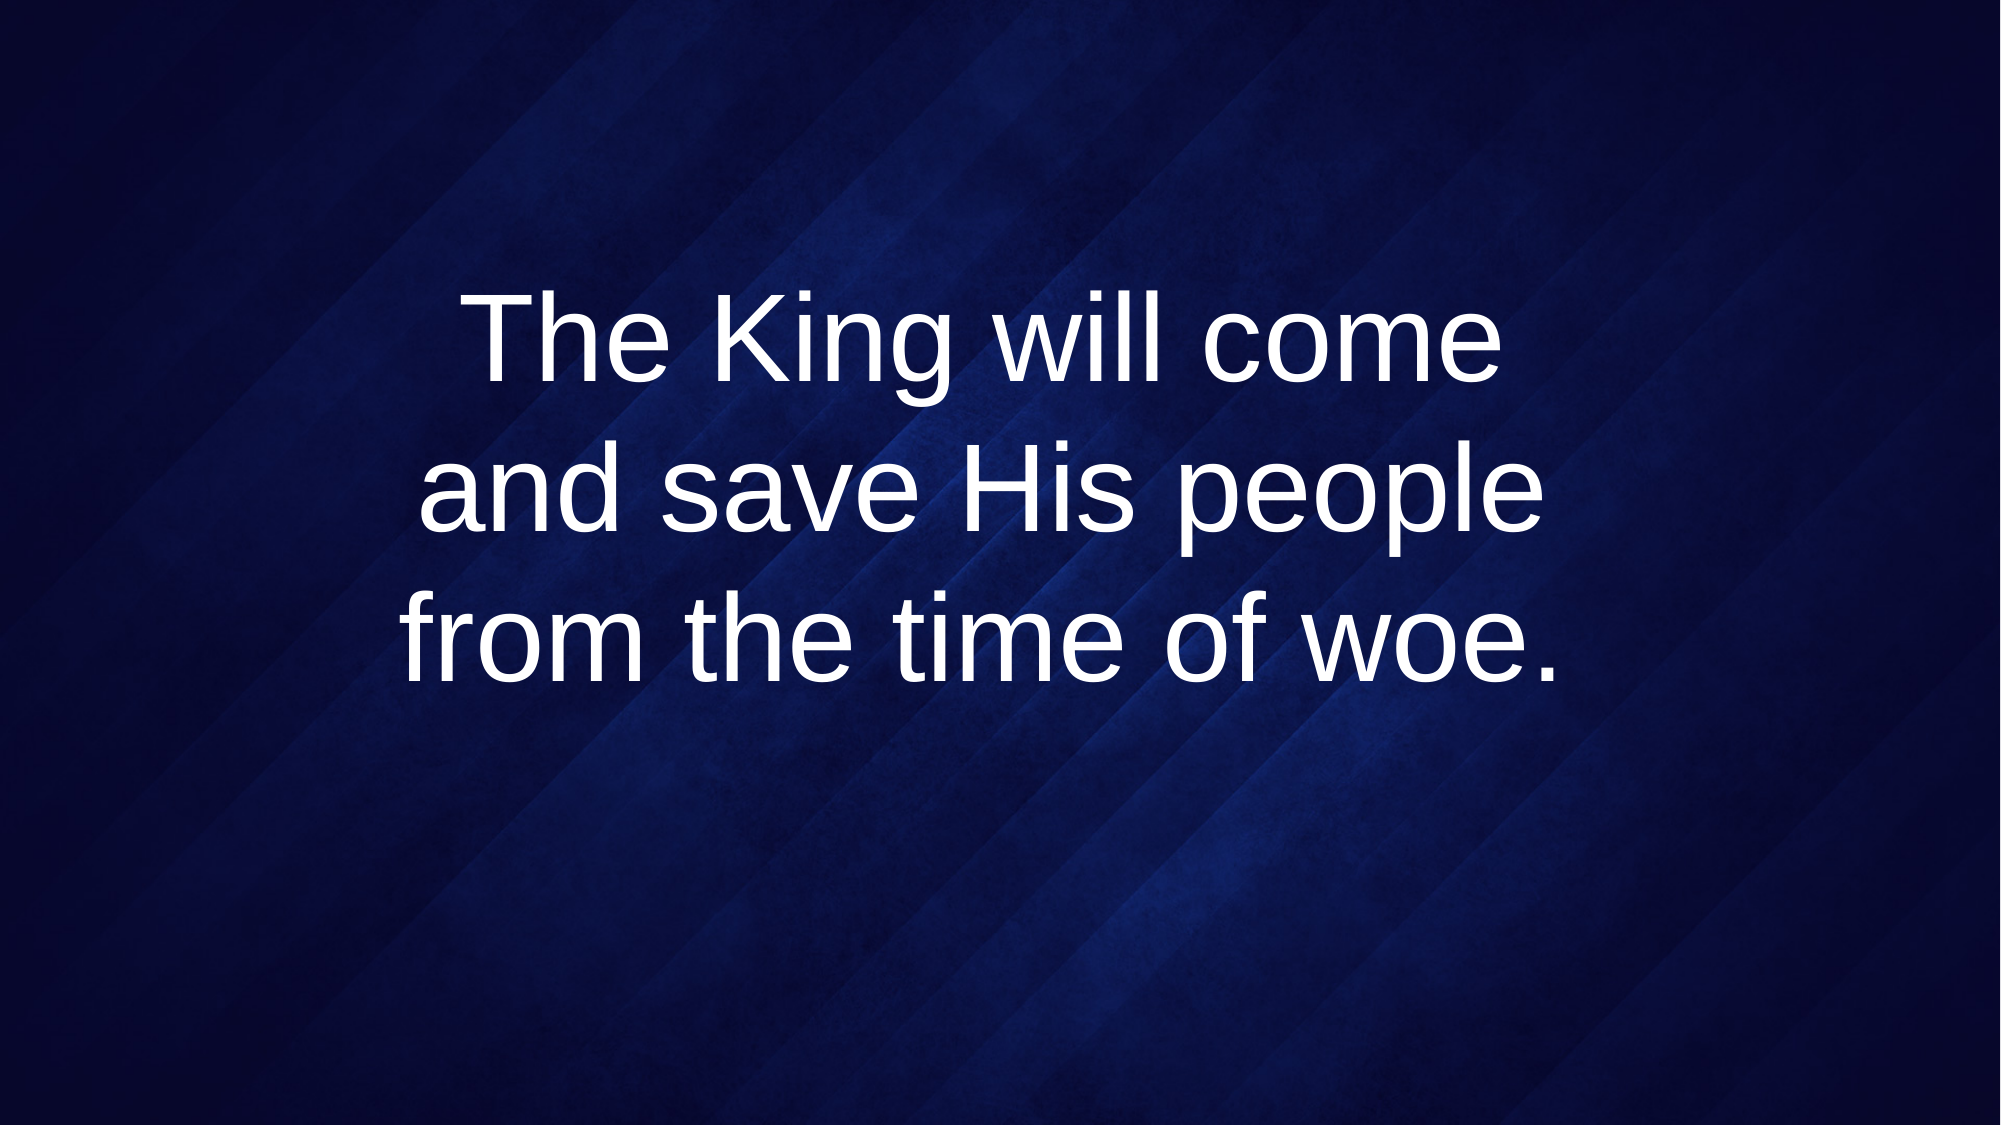

# The King will come and save His people from the time of woe.